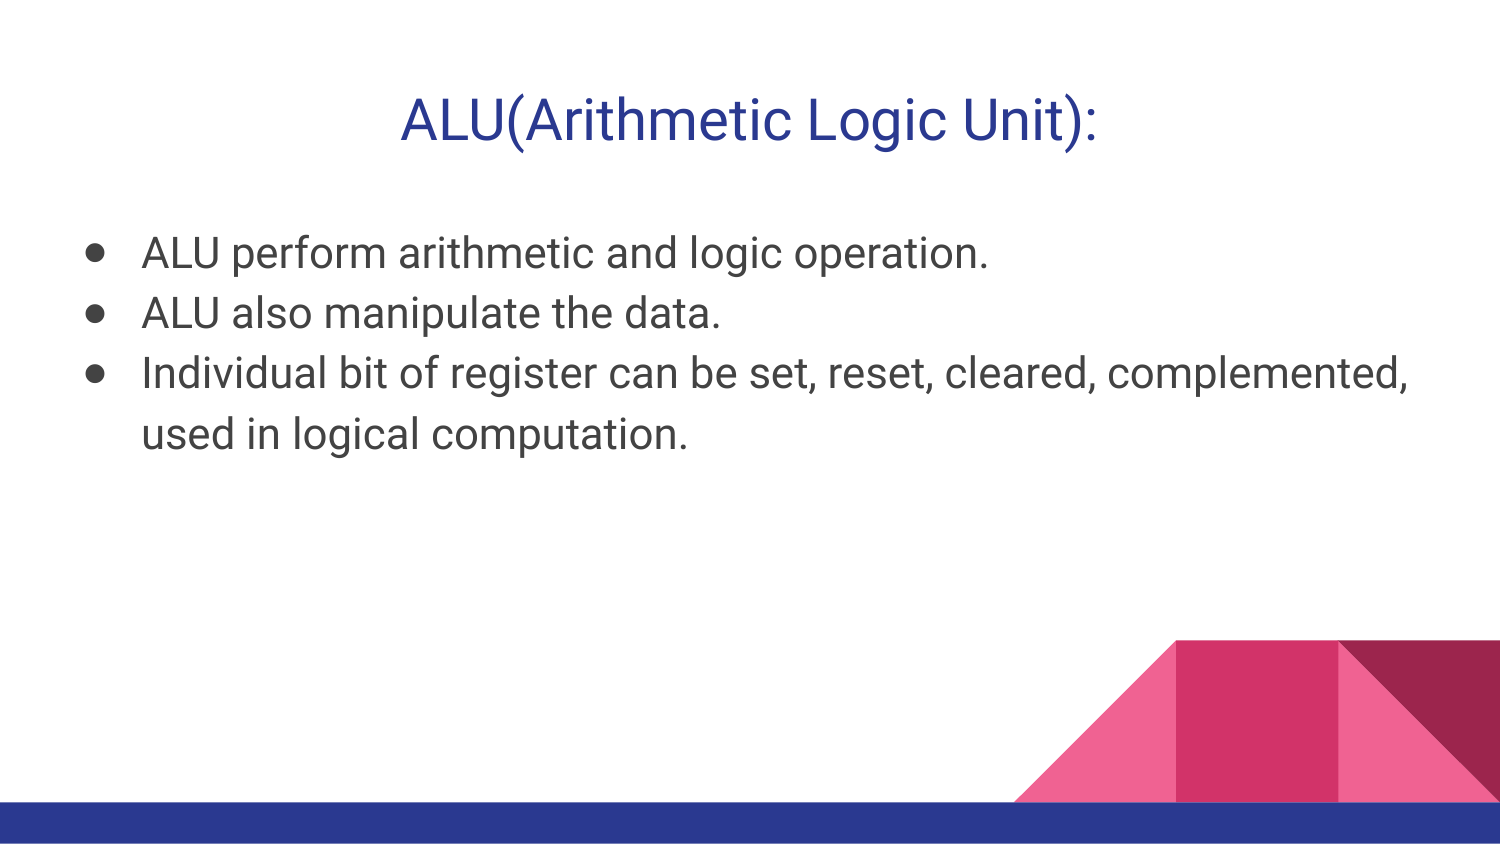

# ALU(Arithmetic Logic Unit):
ALU perform arithmetic and logic operation.
ALU also manipulate the data.
Individual bit of register can be set, reset, cleared, complemented, used in logical computation.